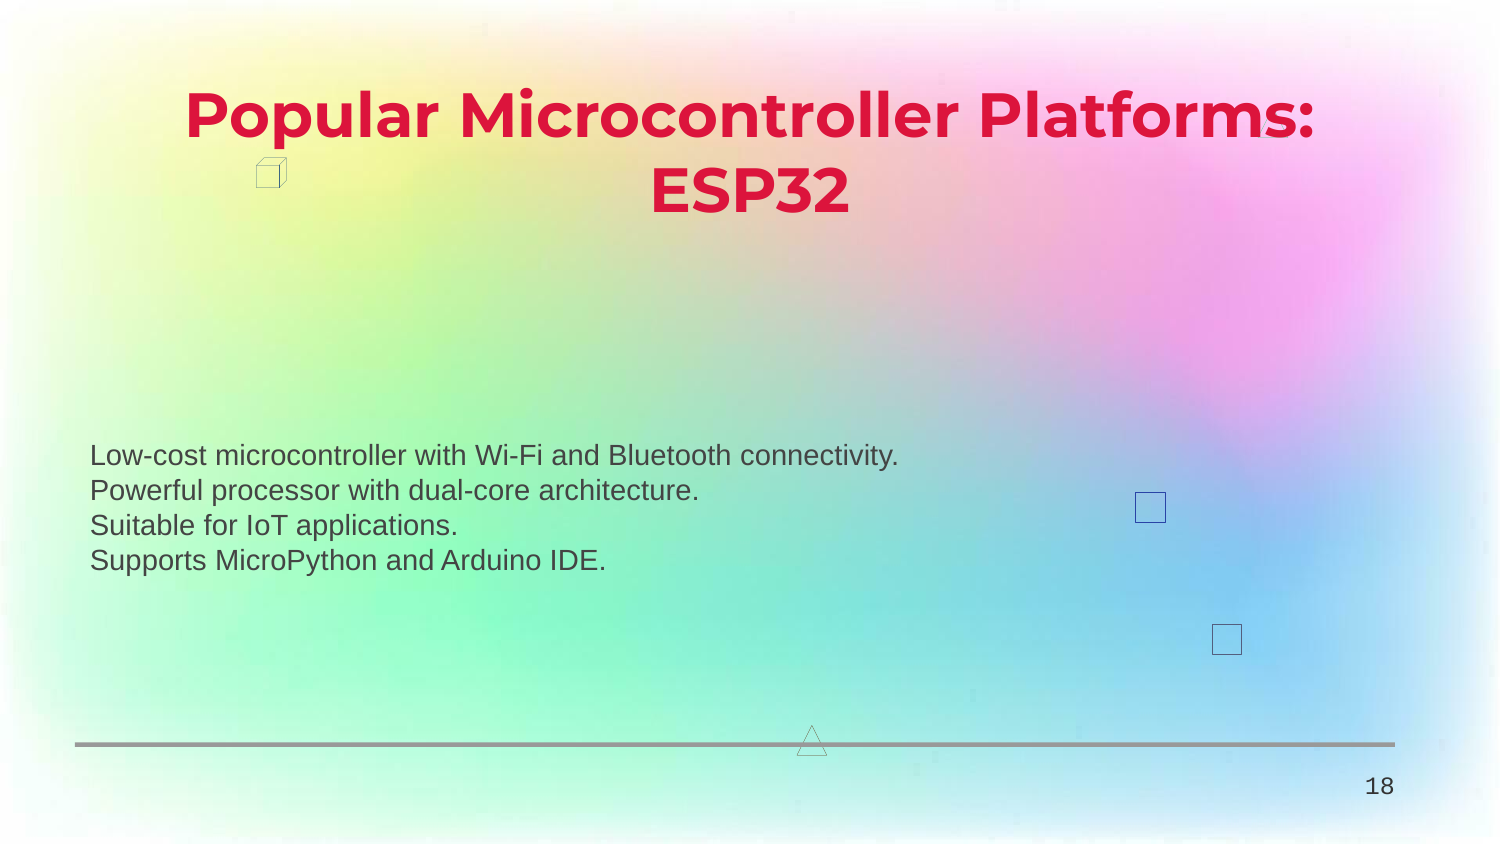

Popular Microcontroller Platforms: ESP32

Low-cost microcontroller with Wi-Fi and Bluetooth connectivity.
Powerful processor with dual-core architecture.
Suitable for IoT applications.
Supports MicroPython and Arduino IDE.

18